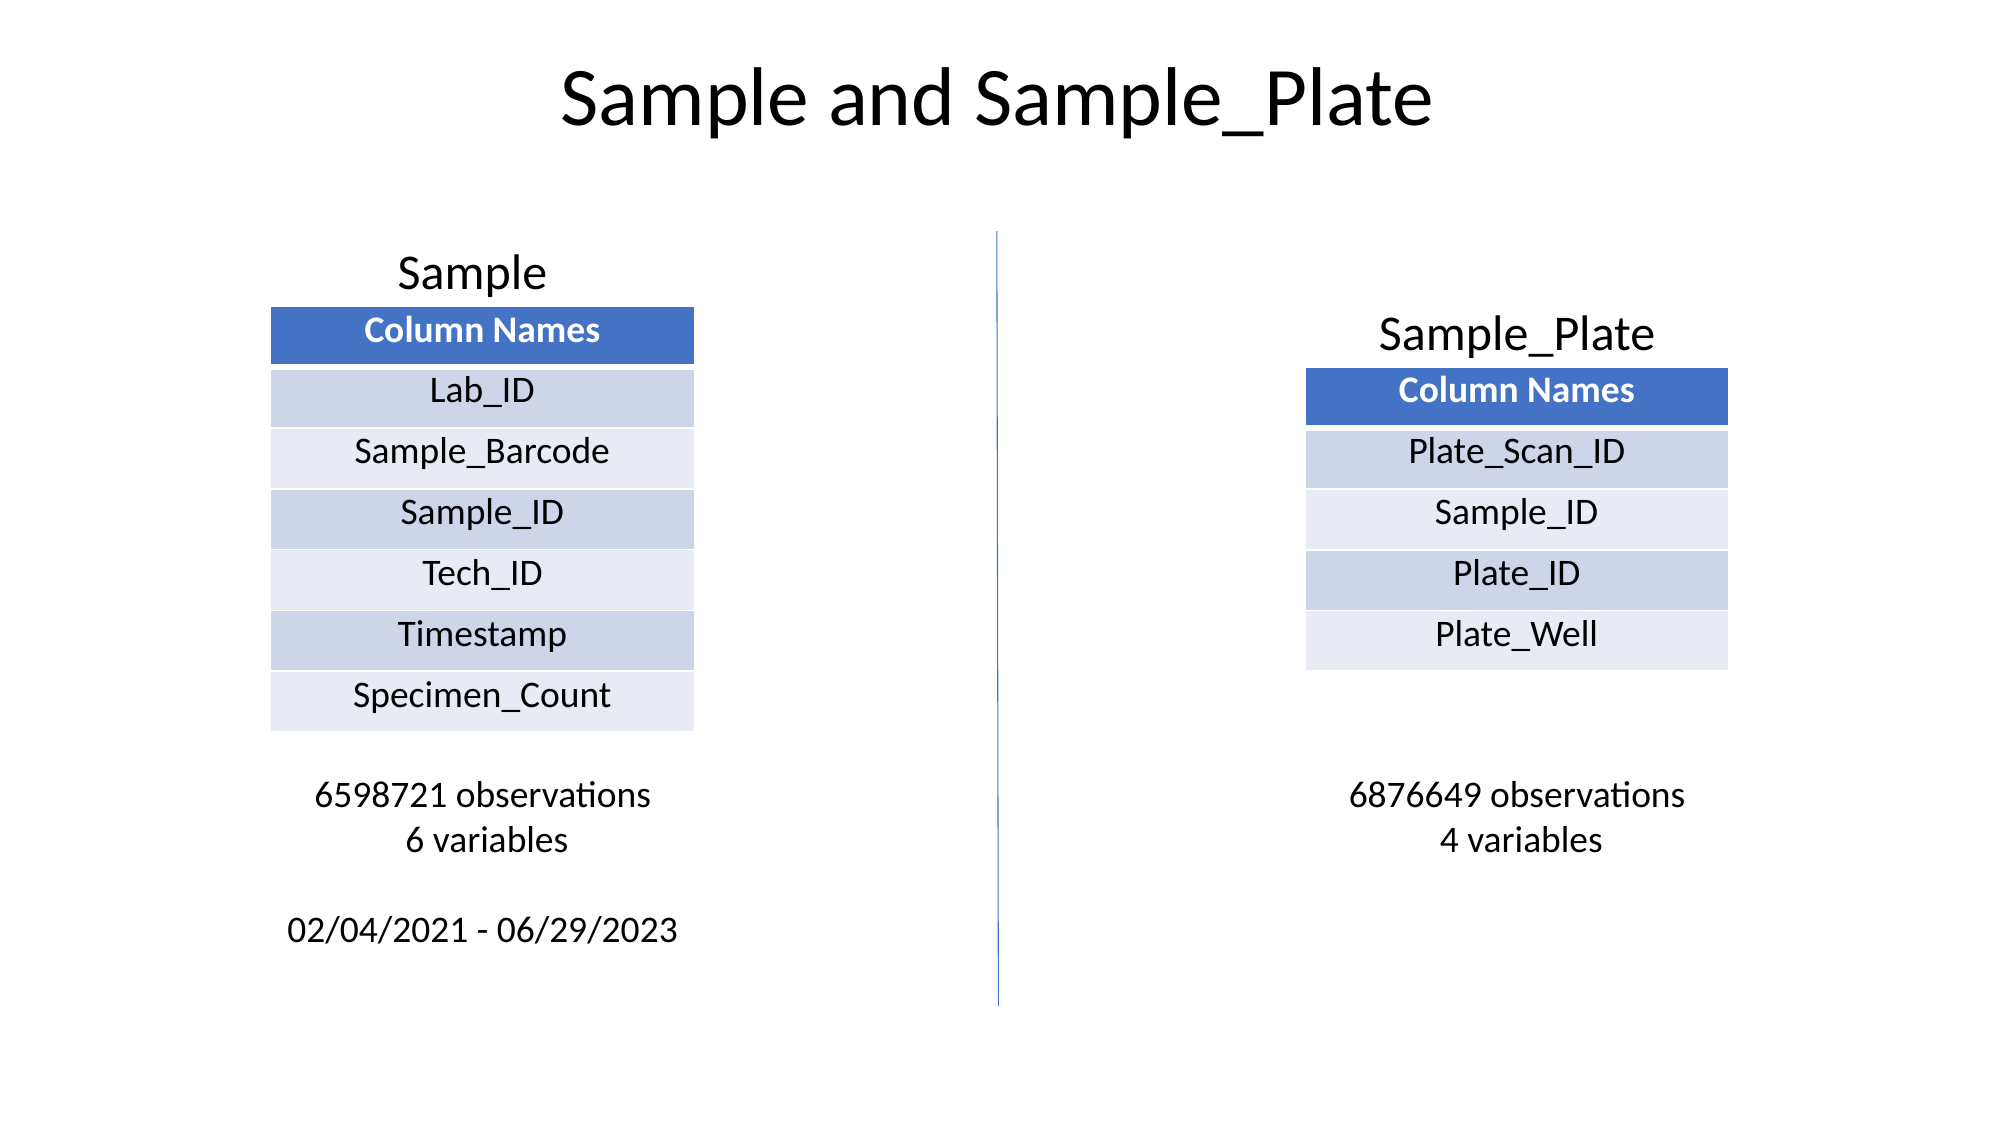

Sample and Sample_Plate
Sample
Sample_Plate
| Column Names |
| --- |
| Lab\_ID |
| Sample\_Barcode |
| Sample\_ID |
| Tech\_ID |
| Timestamp |
| Specimen\_Count |
| Column Names |
| --- |
| Plate\_Scan\_ID |
| Sample\_ID |
| Plate\_ID |
| Plate\_Well |
6598721 observations
 6 variables

02/04/2021 - 06/29/2023
6876649 observations
 4 variables